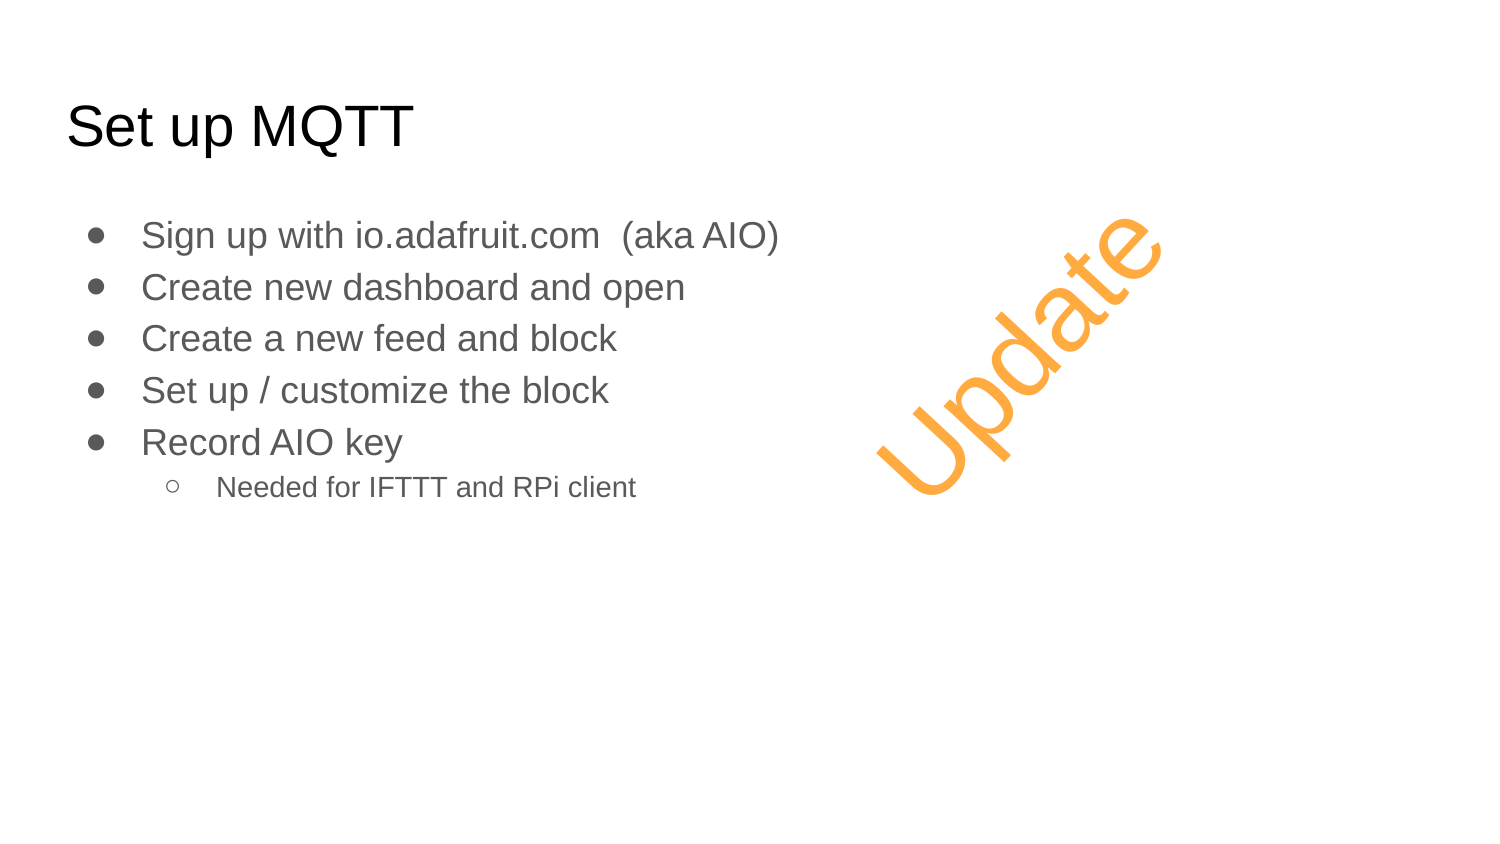

# Set up MQTT
Sign up with io.adafruit.com  (aka AIO)
Create new dashboard and open
Create a new feed and block
Set up / customize the block
Record AIO key
Needed for IFTTT and RPi client
Update